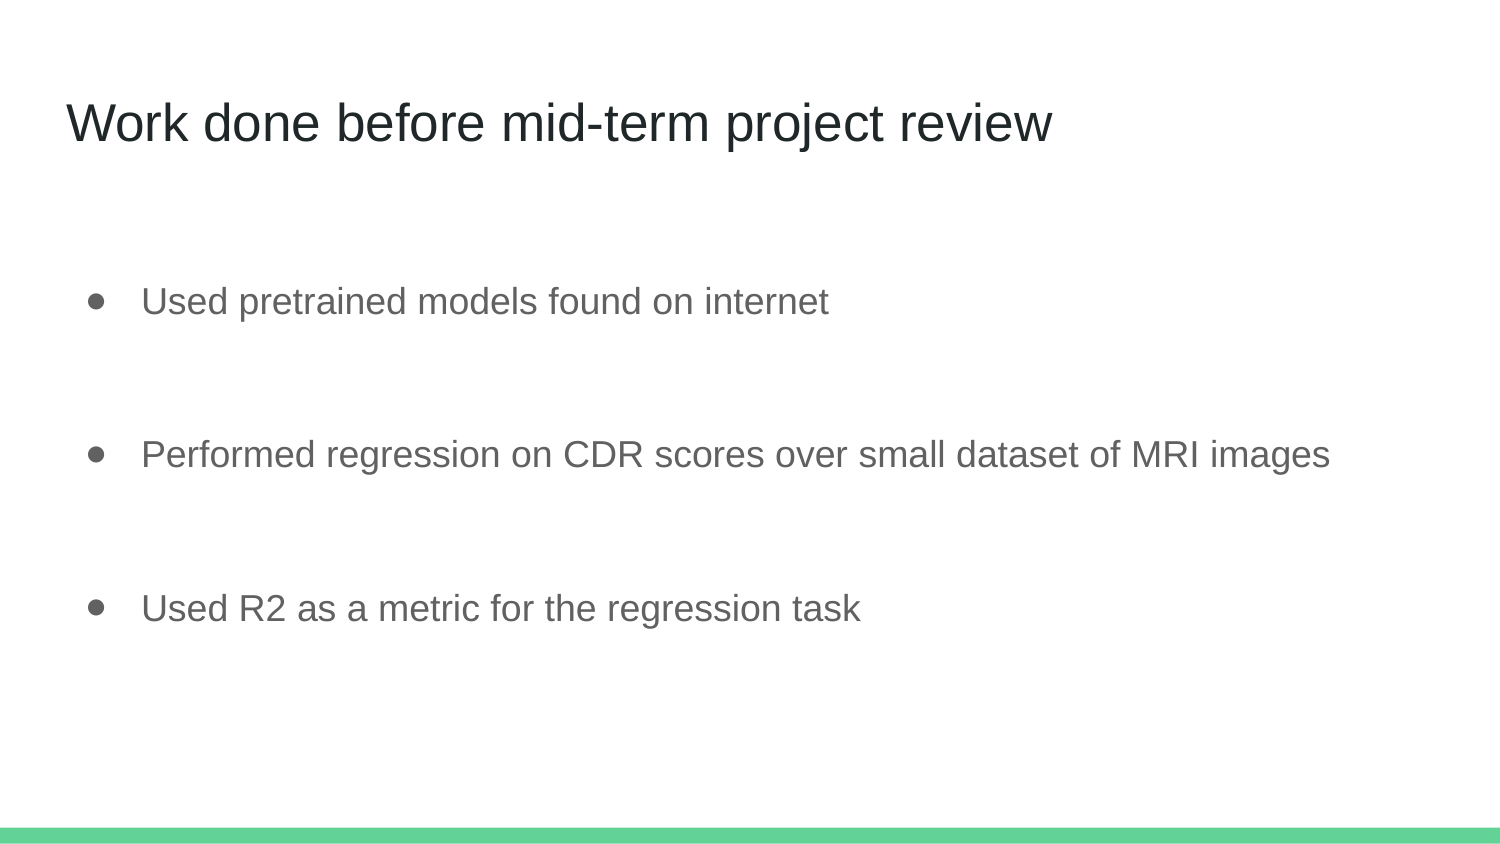

# Work done before mid-term project review
Used pretrained models found on internet

Performed regression on CDR scores over small dataset of MRI images

Used R2 as a metric for the regression task